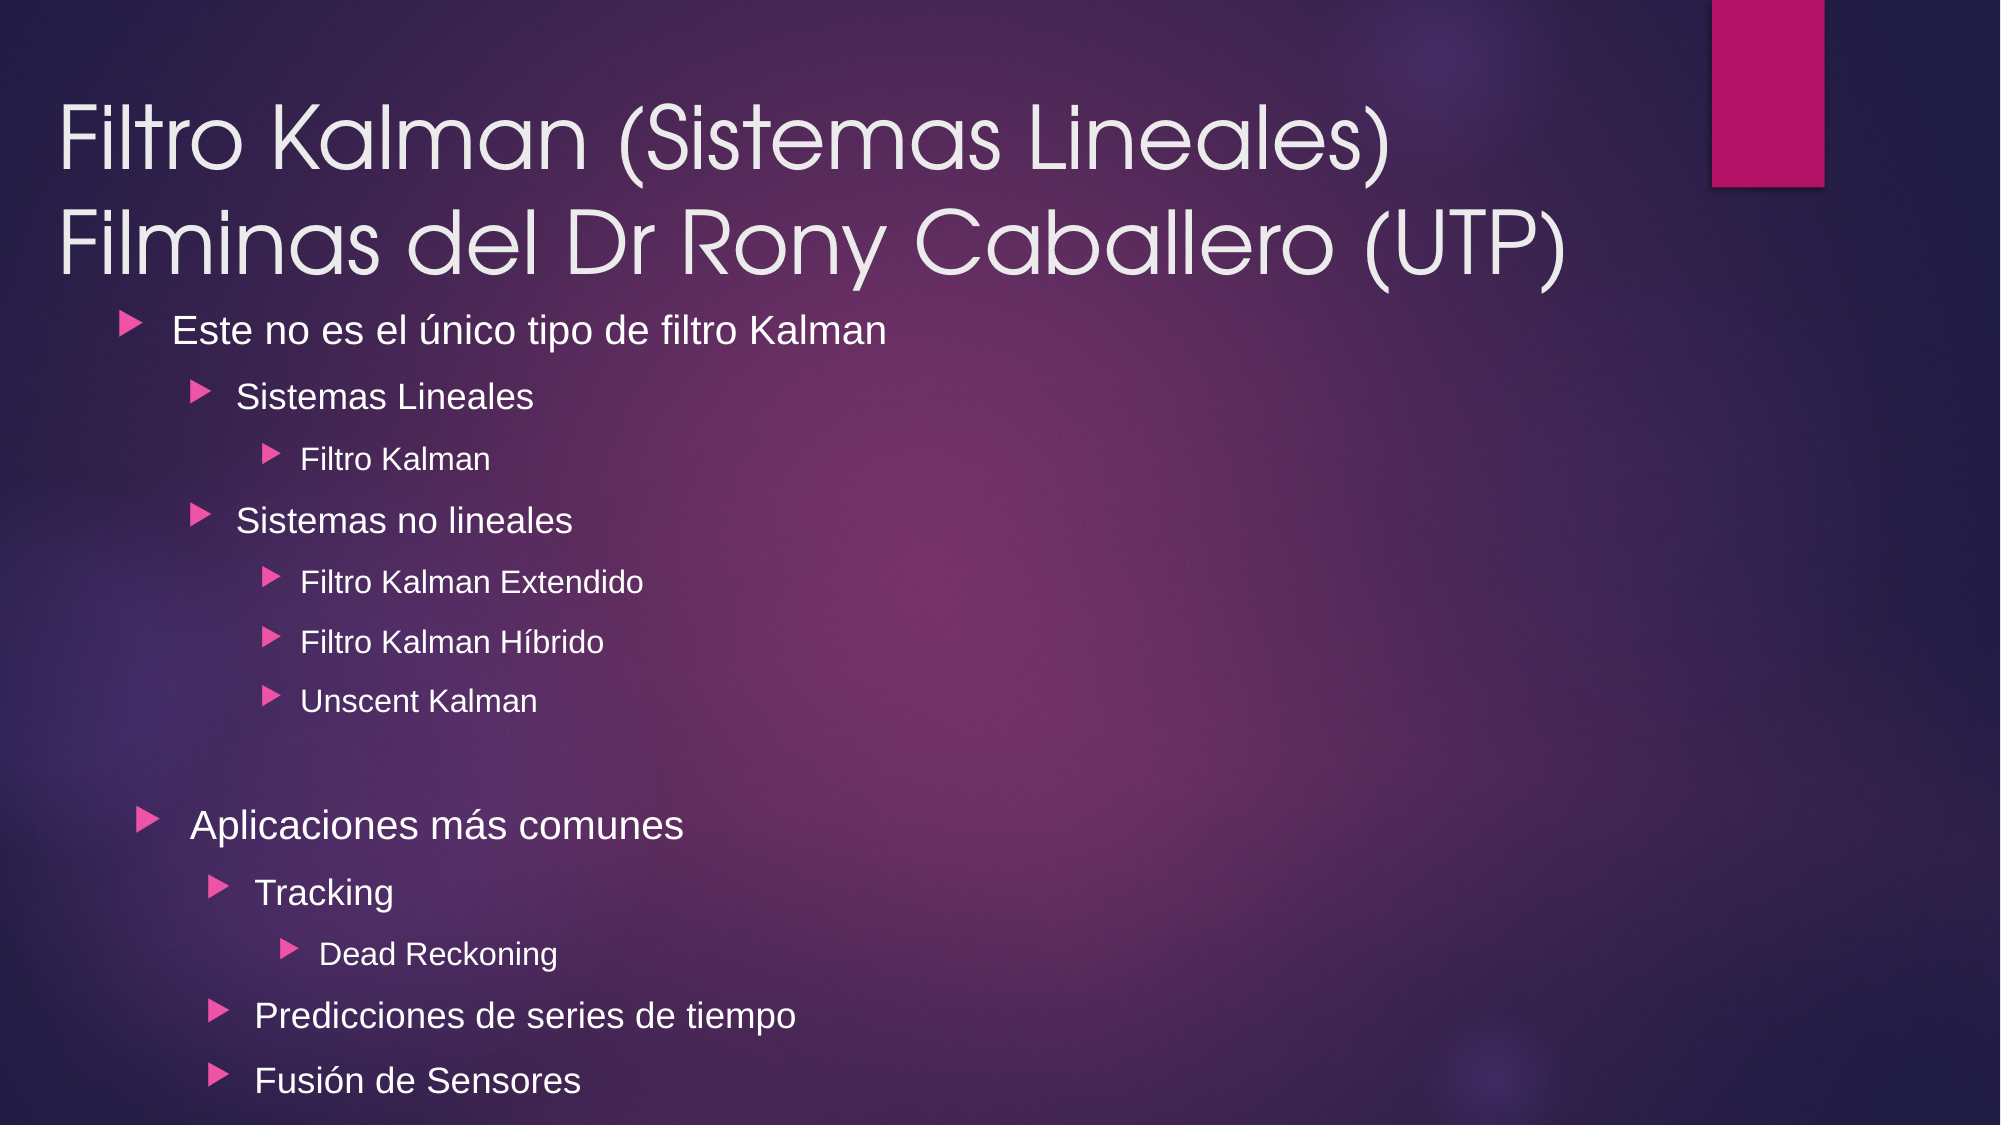

# Filtro Kalman (Sistemas Lineales) Filminas del Dr Rony Caballero (UTP)

Este no es el único tipo de filtro Kalman
Sistemas Lineales
Filtro Kalman
Sistemas no lineales
Filtro Kalman Extendido
Filtro Kalman Híbrido
Unscent Kalman

Aplicaciones más comunes
Tracking
Dead Reckoning
Predicciones de series de tiempo
Fusión de Sensores